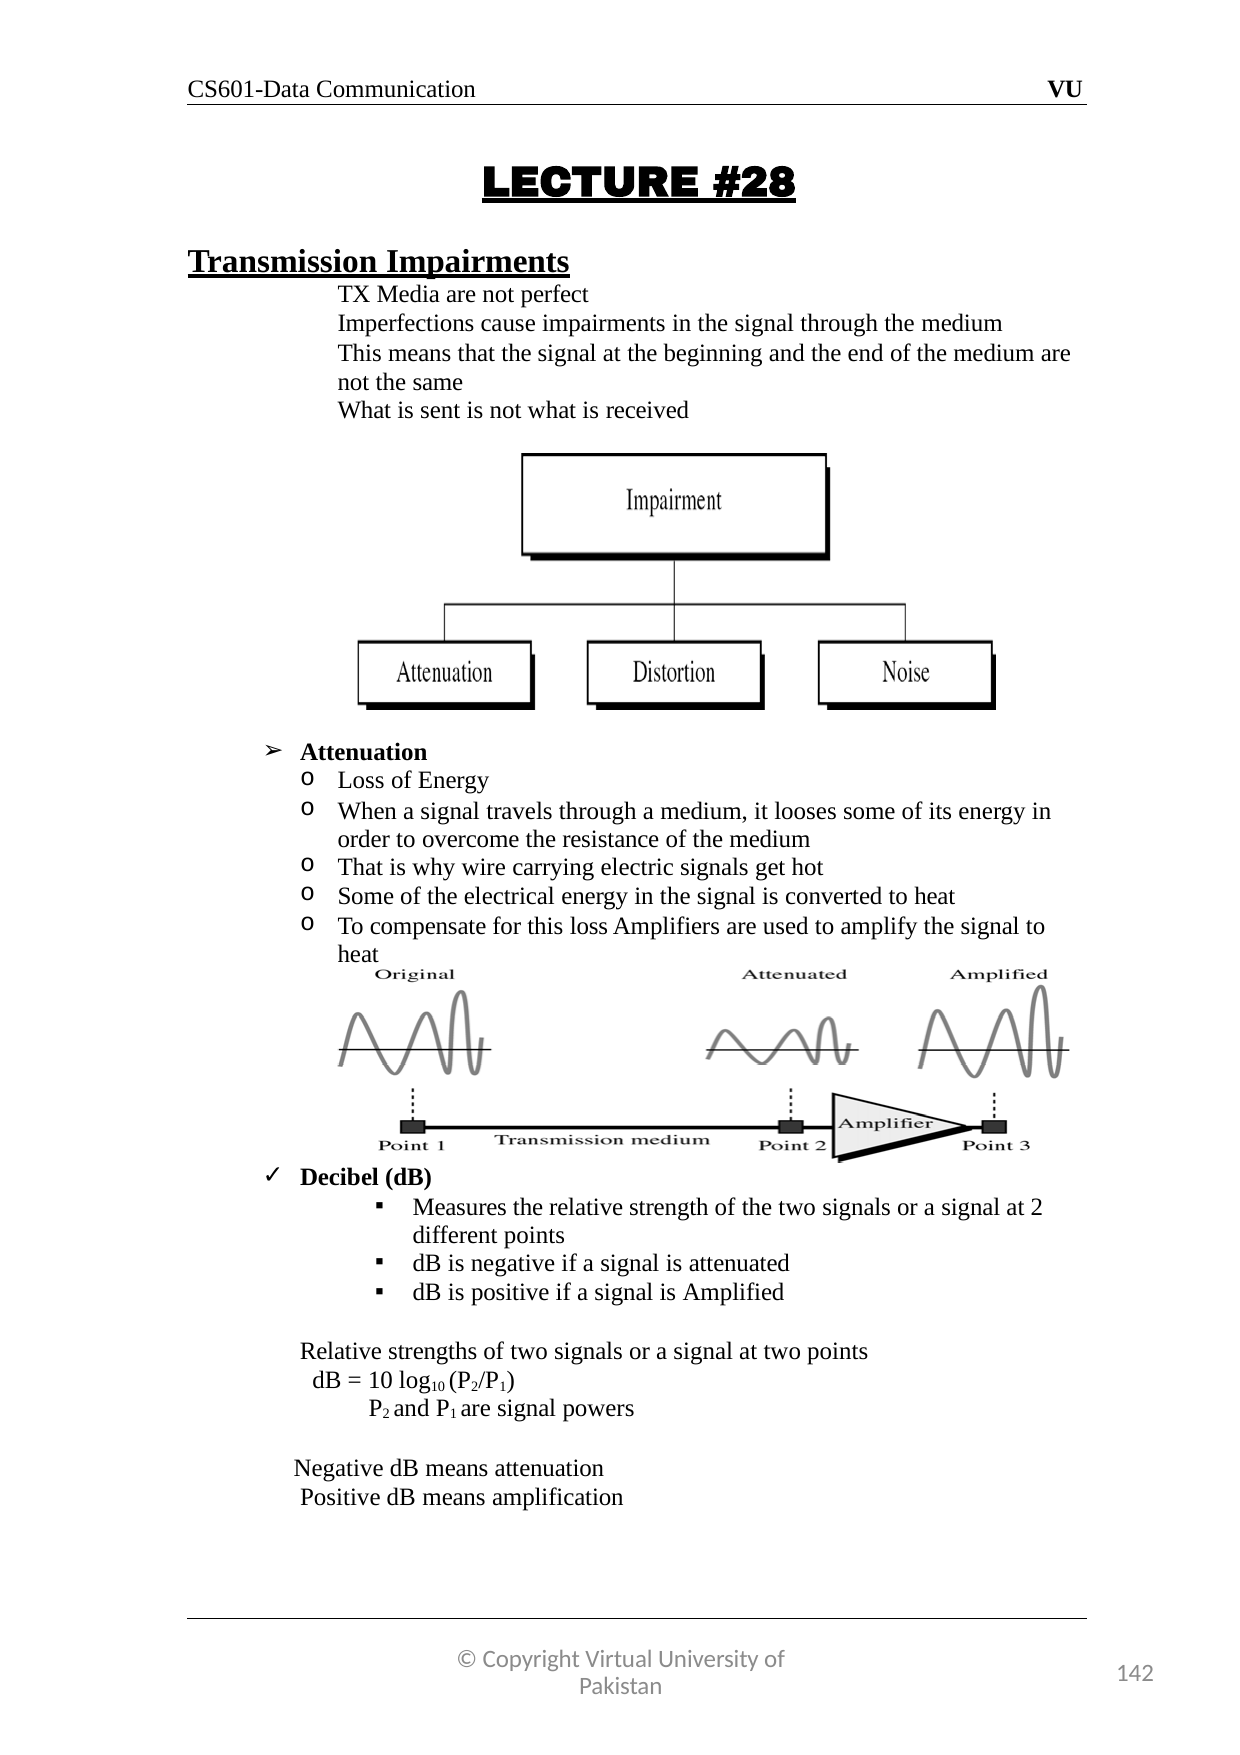

CS601-Data Communication
VU

LECTURE #28
Transmission Impairments
TX Media are not perfect
Imperfections cause impairments in the signal through the medium
This means that the signal at the beginning and the end of the medium are  not the same
What is sent is not what is received

Attenuation
Loss of Energy
When a signal travels through a medium, it looses some of its energy in  order to overcome the resistance of the medium
That is why wire carrying electric signals get hot
Some of the electrical energy in the signal is converted to heat
To compensate for this loss Amplifiers are used to amplify the signal to  heat

Decibel (dB)
Measures the relative strength of the two signals or a signal at 2  different points
dB is negative if a signal is attenuated
dB is positive if a signal is Amplified

Relative strengths of two signals or a signal at two points  dB = 10 log10 (P2/P1)
P2 and P1 are signal powers

Negative dB means attenuation  Positive dB means amplification

© Copyright Virtual University of Pakistan
142